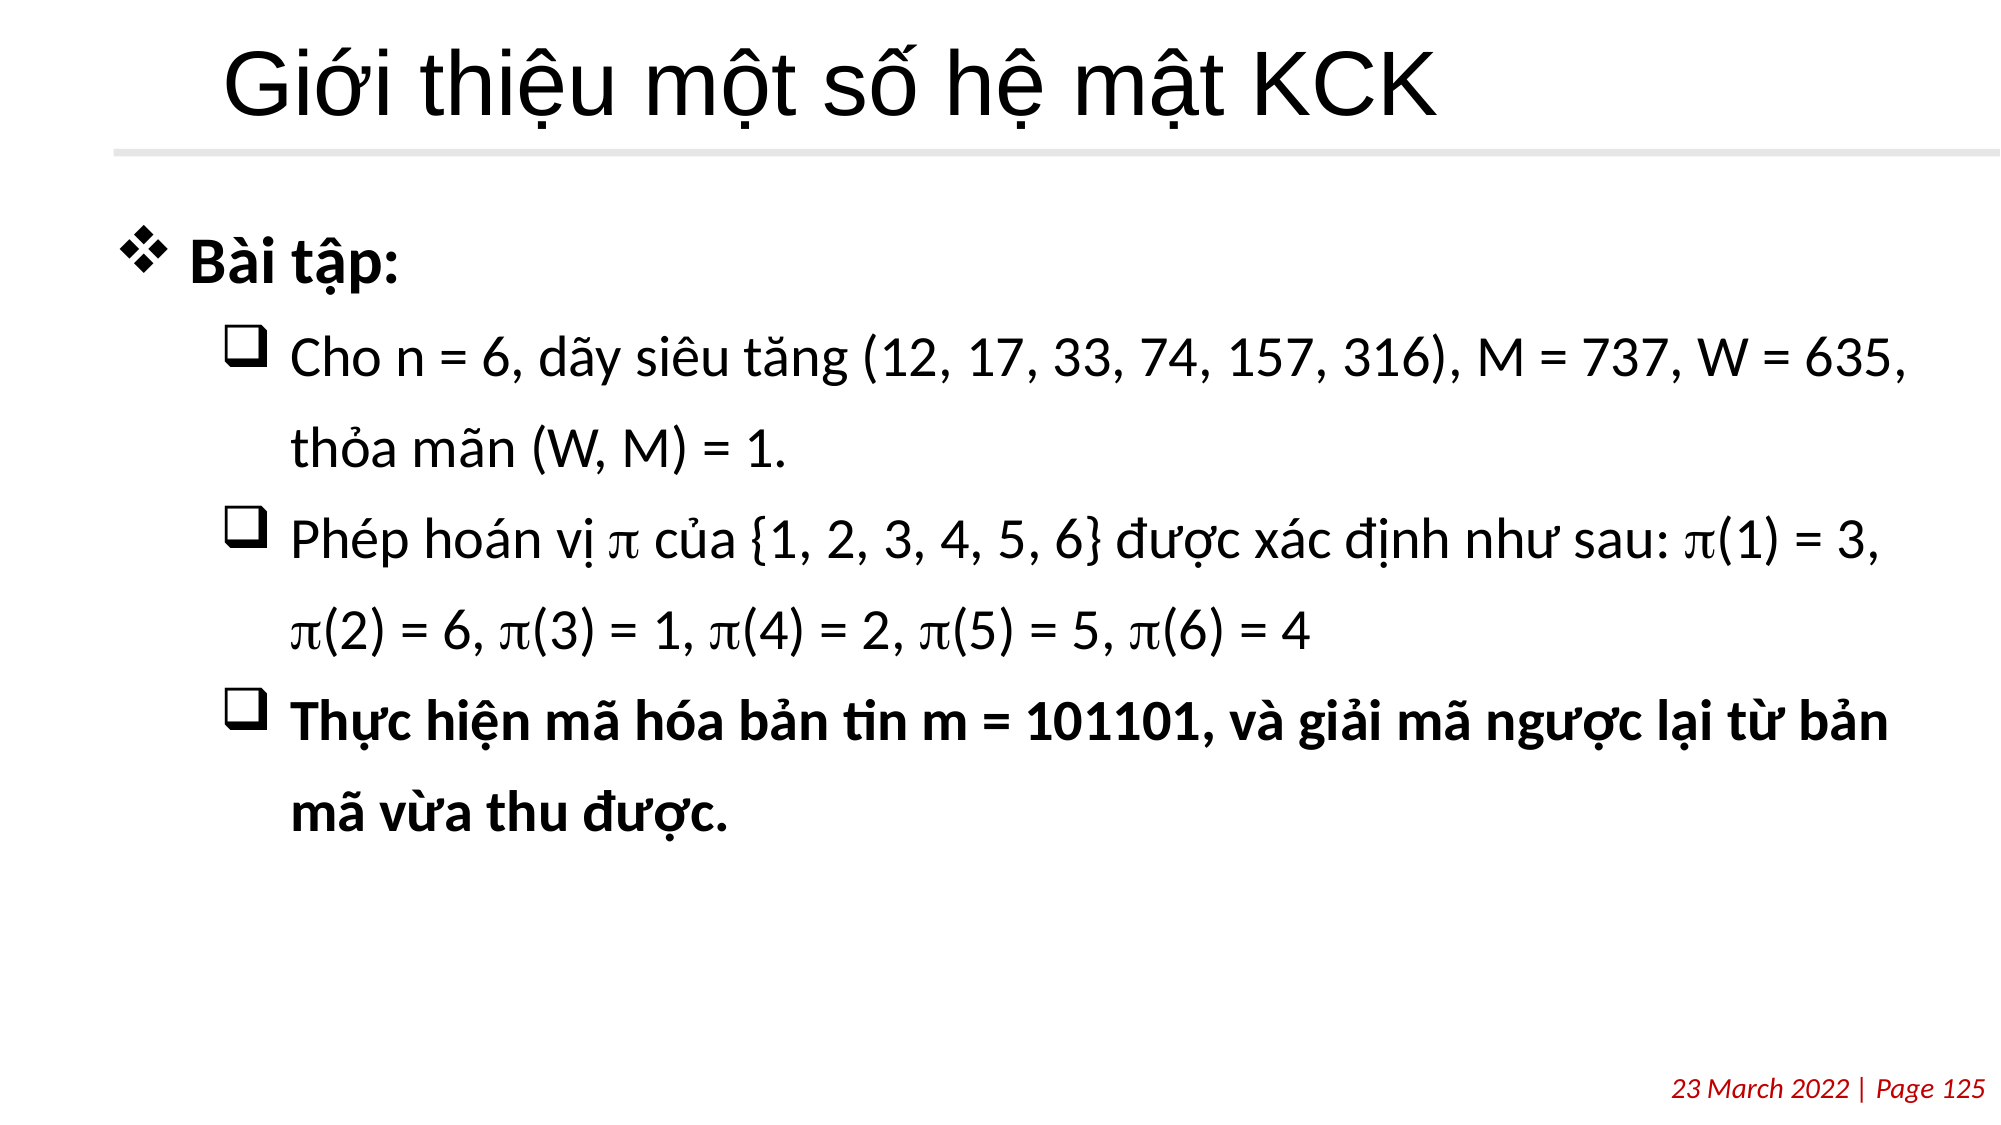

# Giới thiệu một số hệ mật KCK
Bài tập:
Cho n = 6, dãy siêu tăng (12, 17, 33, 74, 157, 316), M = 737, W = 635, thỏa mãn (W, M) = 1.
Phép hoán vị π của {1, 2, 3, 4, 5, 6} được xác định như sau: π(1) = 3, π(2) = 6, π(3) = 1, π(4) = 2, π(5) = 5, π(6) = 4
Thực hiện mã hóa bản tin m = 101101, và giải mã ngược lại từ bản mã vừa thu được.